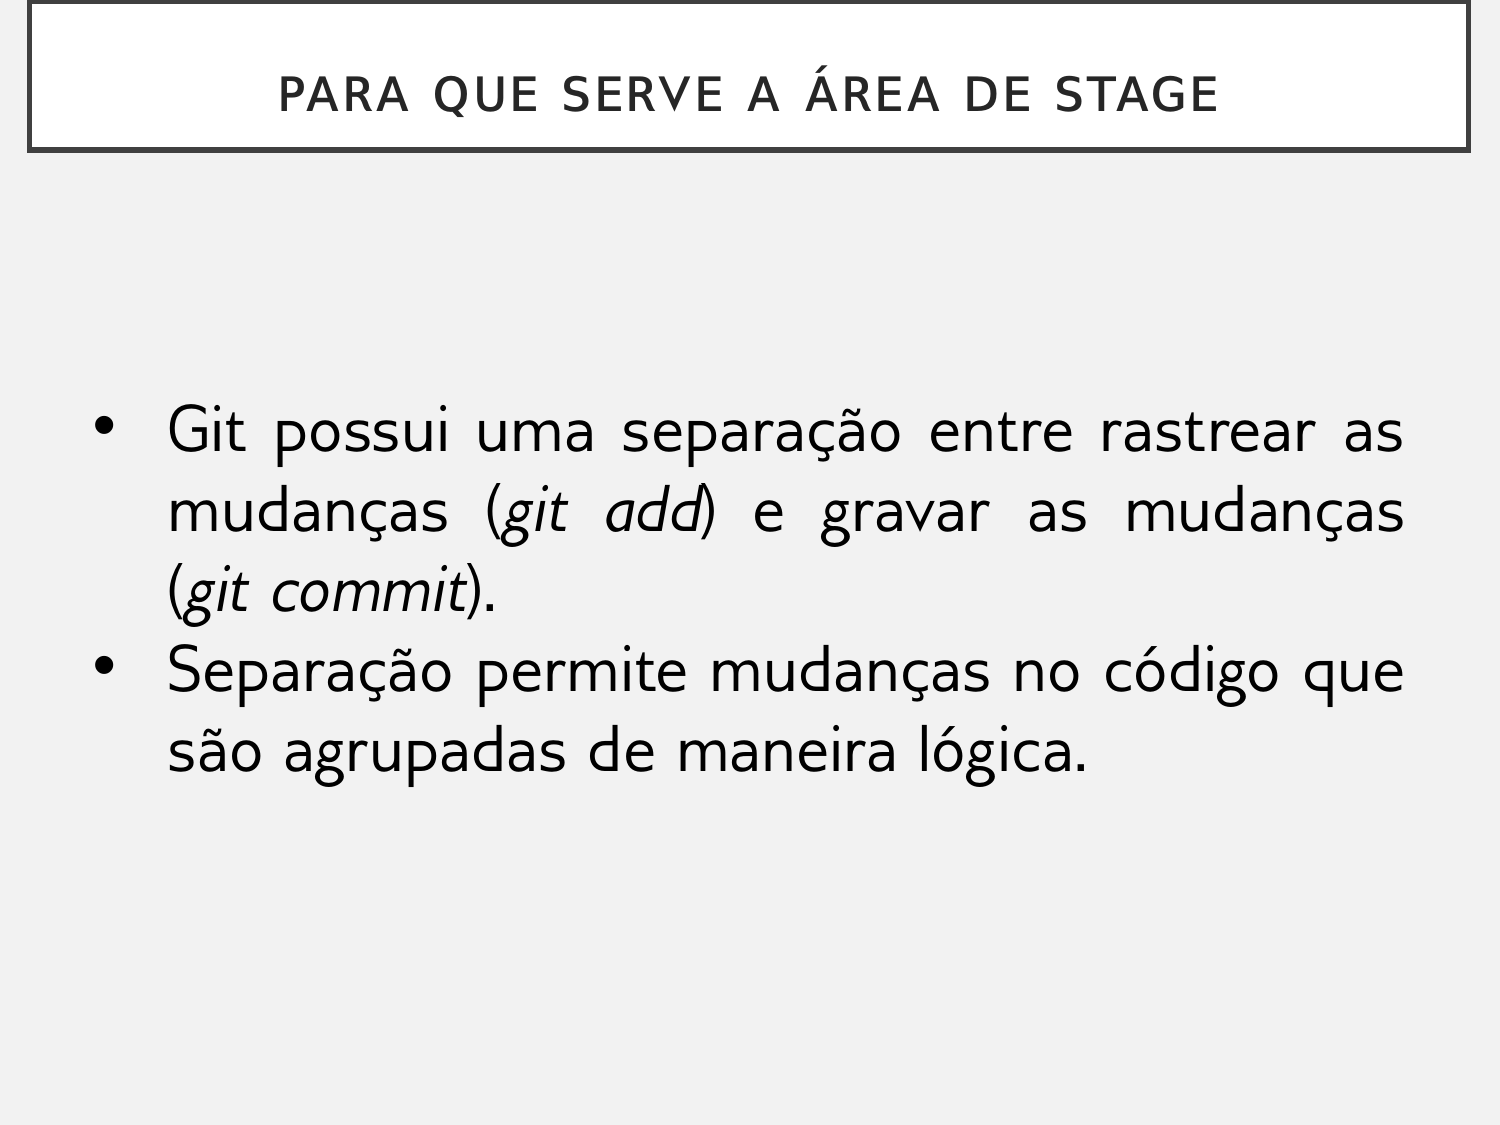

# PARA QUE SERVE A ÁREA DE STAGE

Git possui uma separação entre rastrear as mudanças (git add) e gravar as mudanças (git commit).
Separação permite mudanças no código que são agrupadas de maneira lógica.